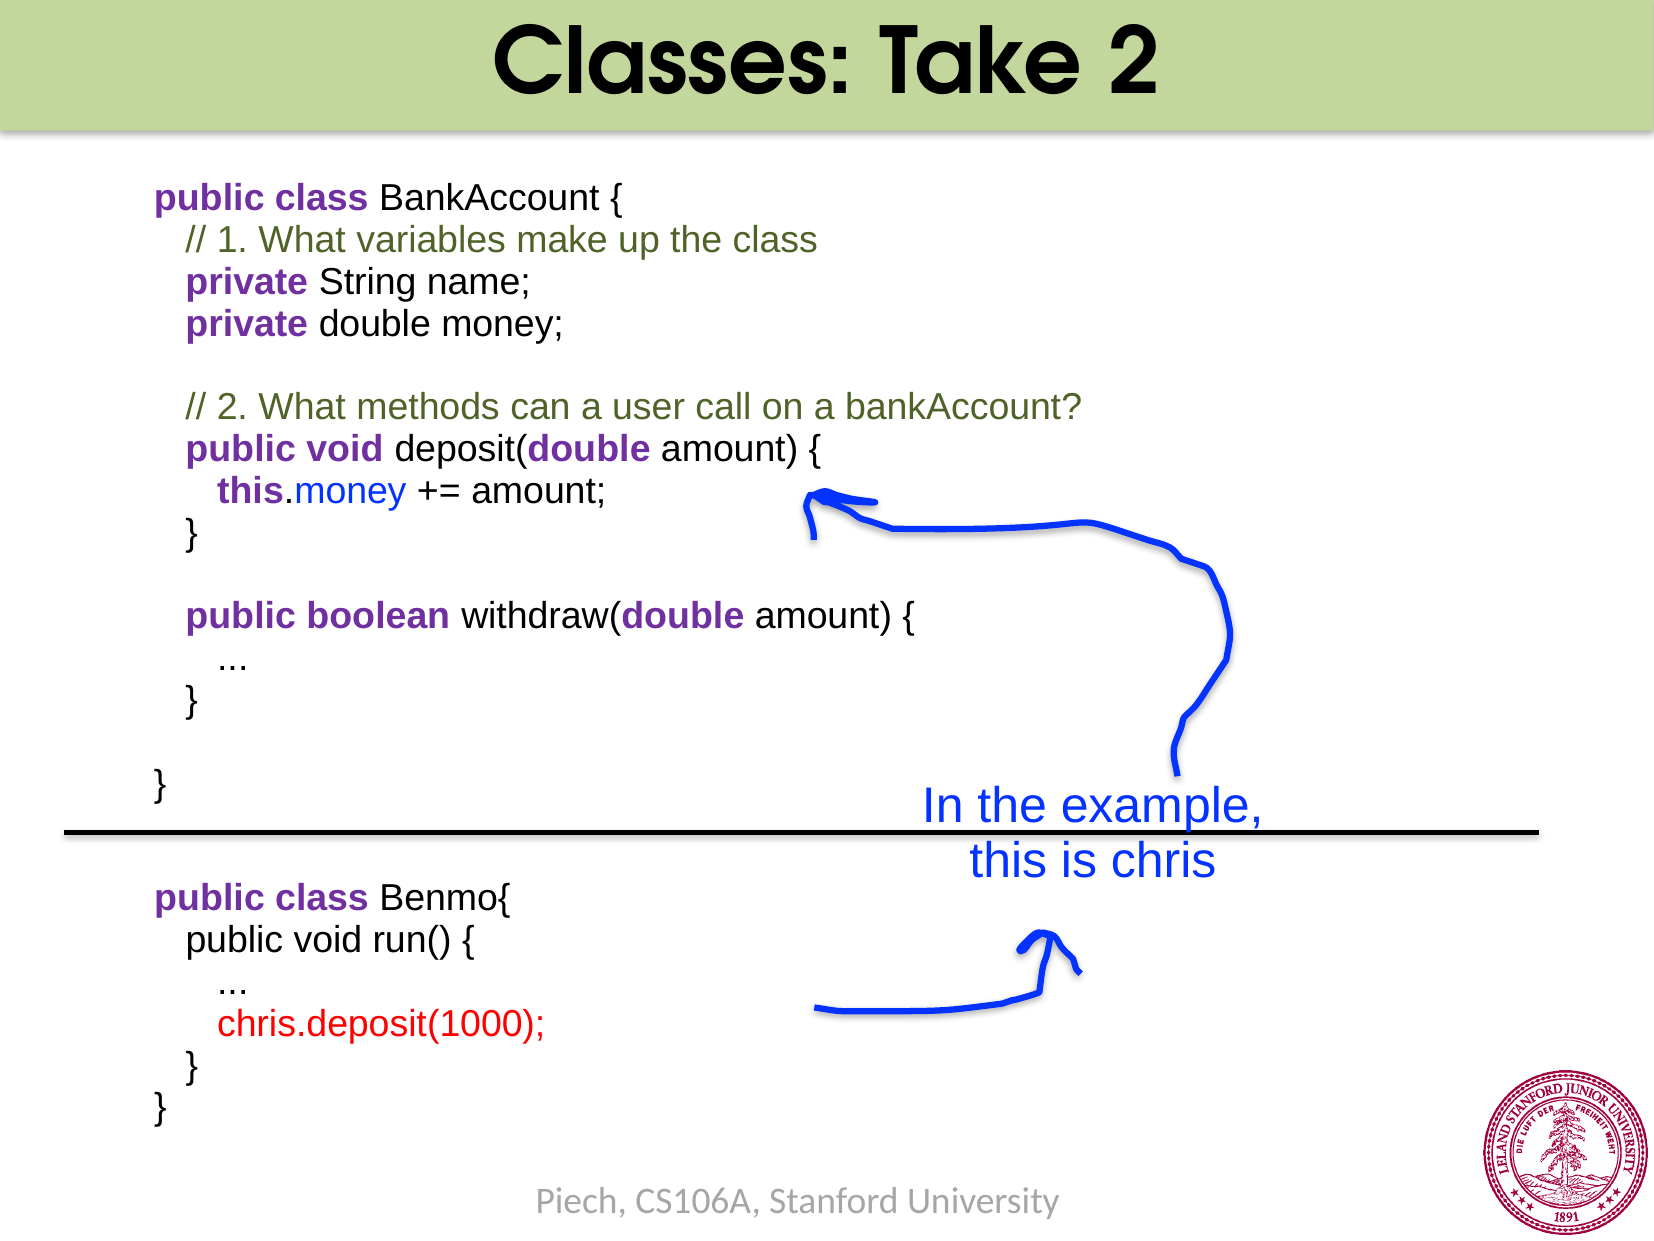

Classes: Take 2
public class BankAccount {
   // 1. What variables make up the class
   private String name;
   private double money;

   // 2. What methods can a user call on a bankAccount?
   public void deposit(double amount) {
      this.money += amount;
   }

   public boolean withdraw(double amount) {
      ...
   }

}

In the example, this is chris
public class Benmo{
   public void run() {
      ...
      chris.deposit(1000);
   }
}